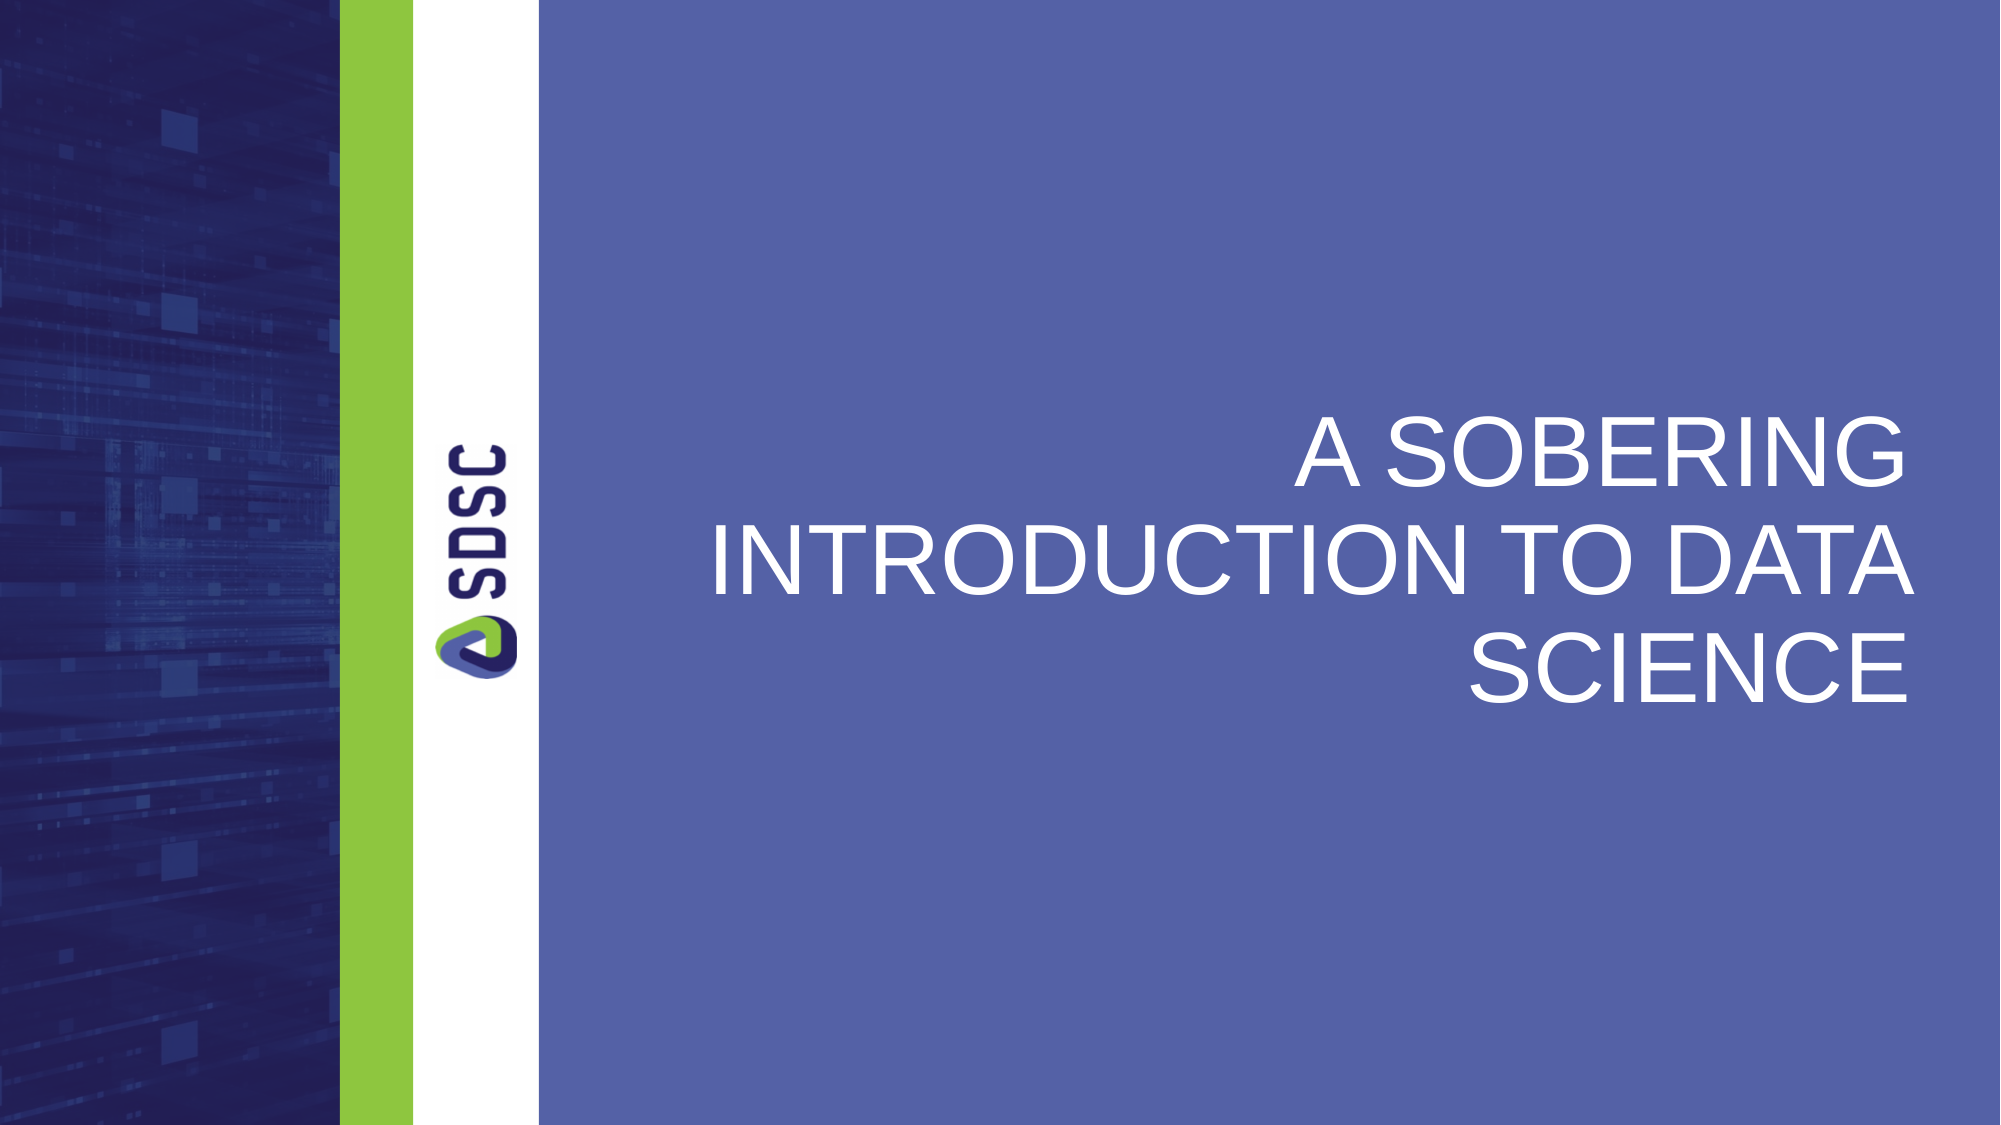

# A sobering introduction to data science